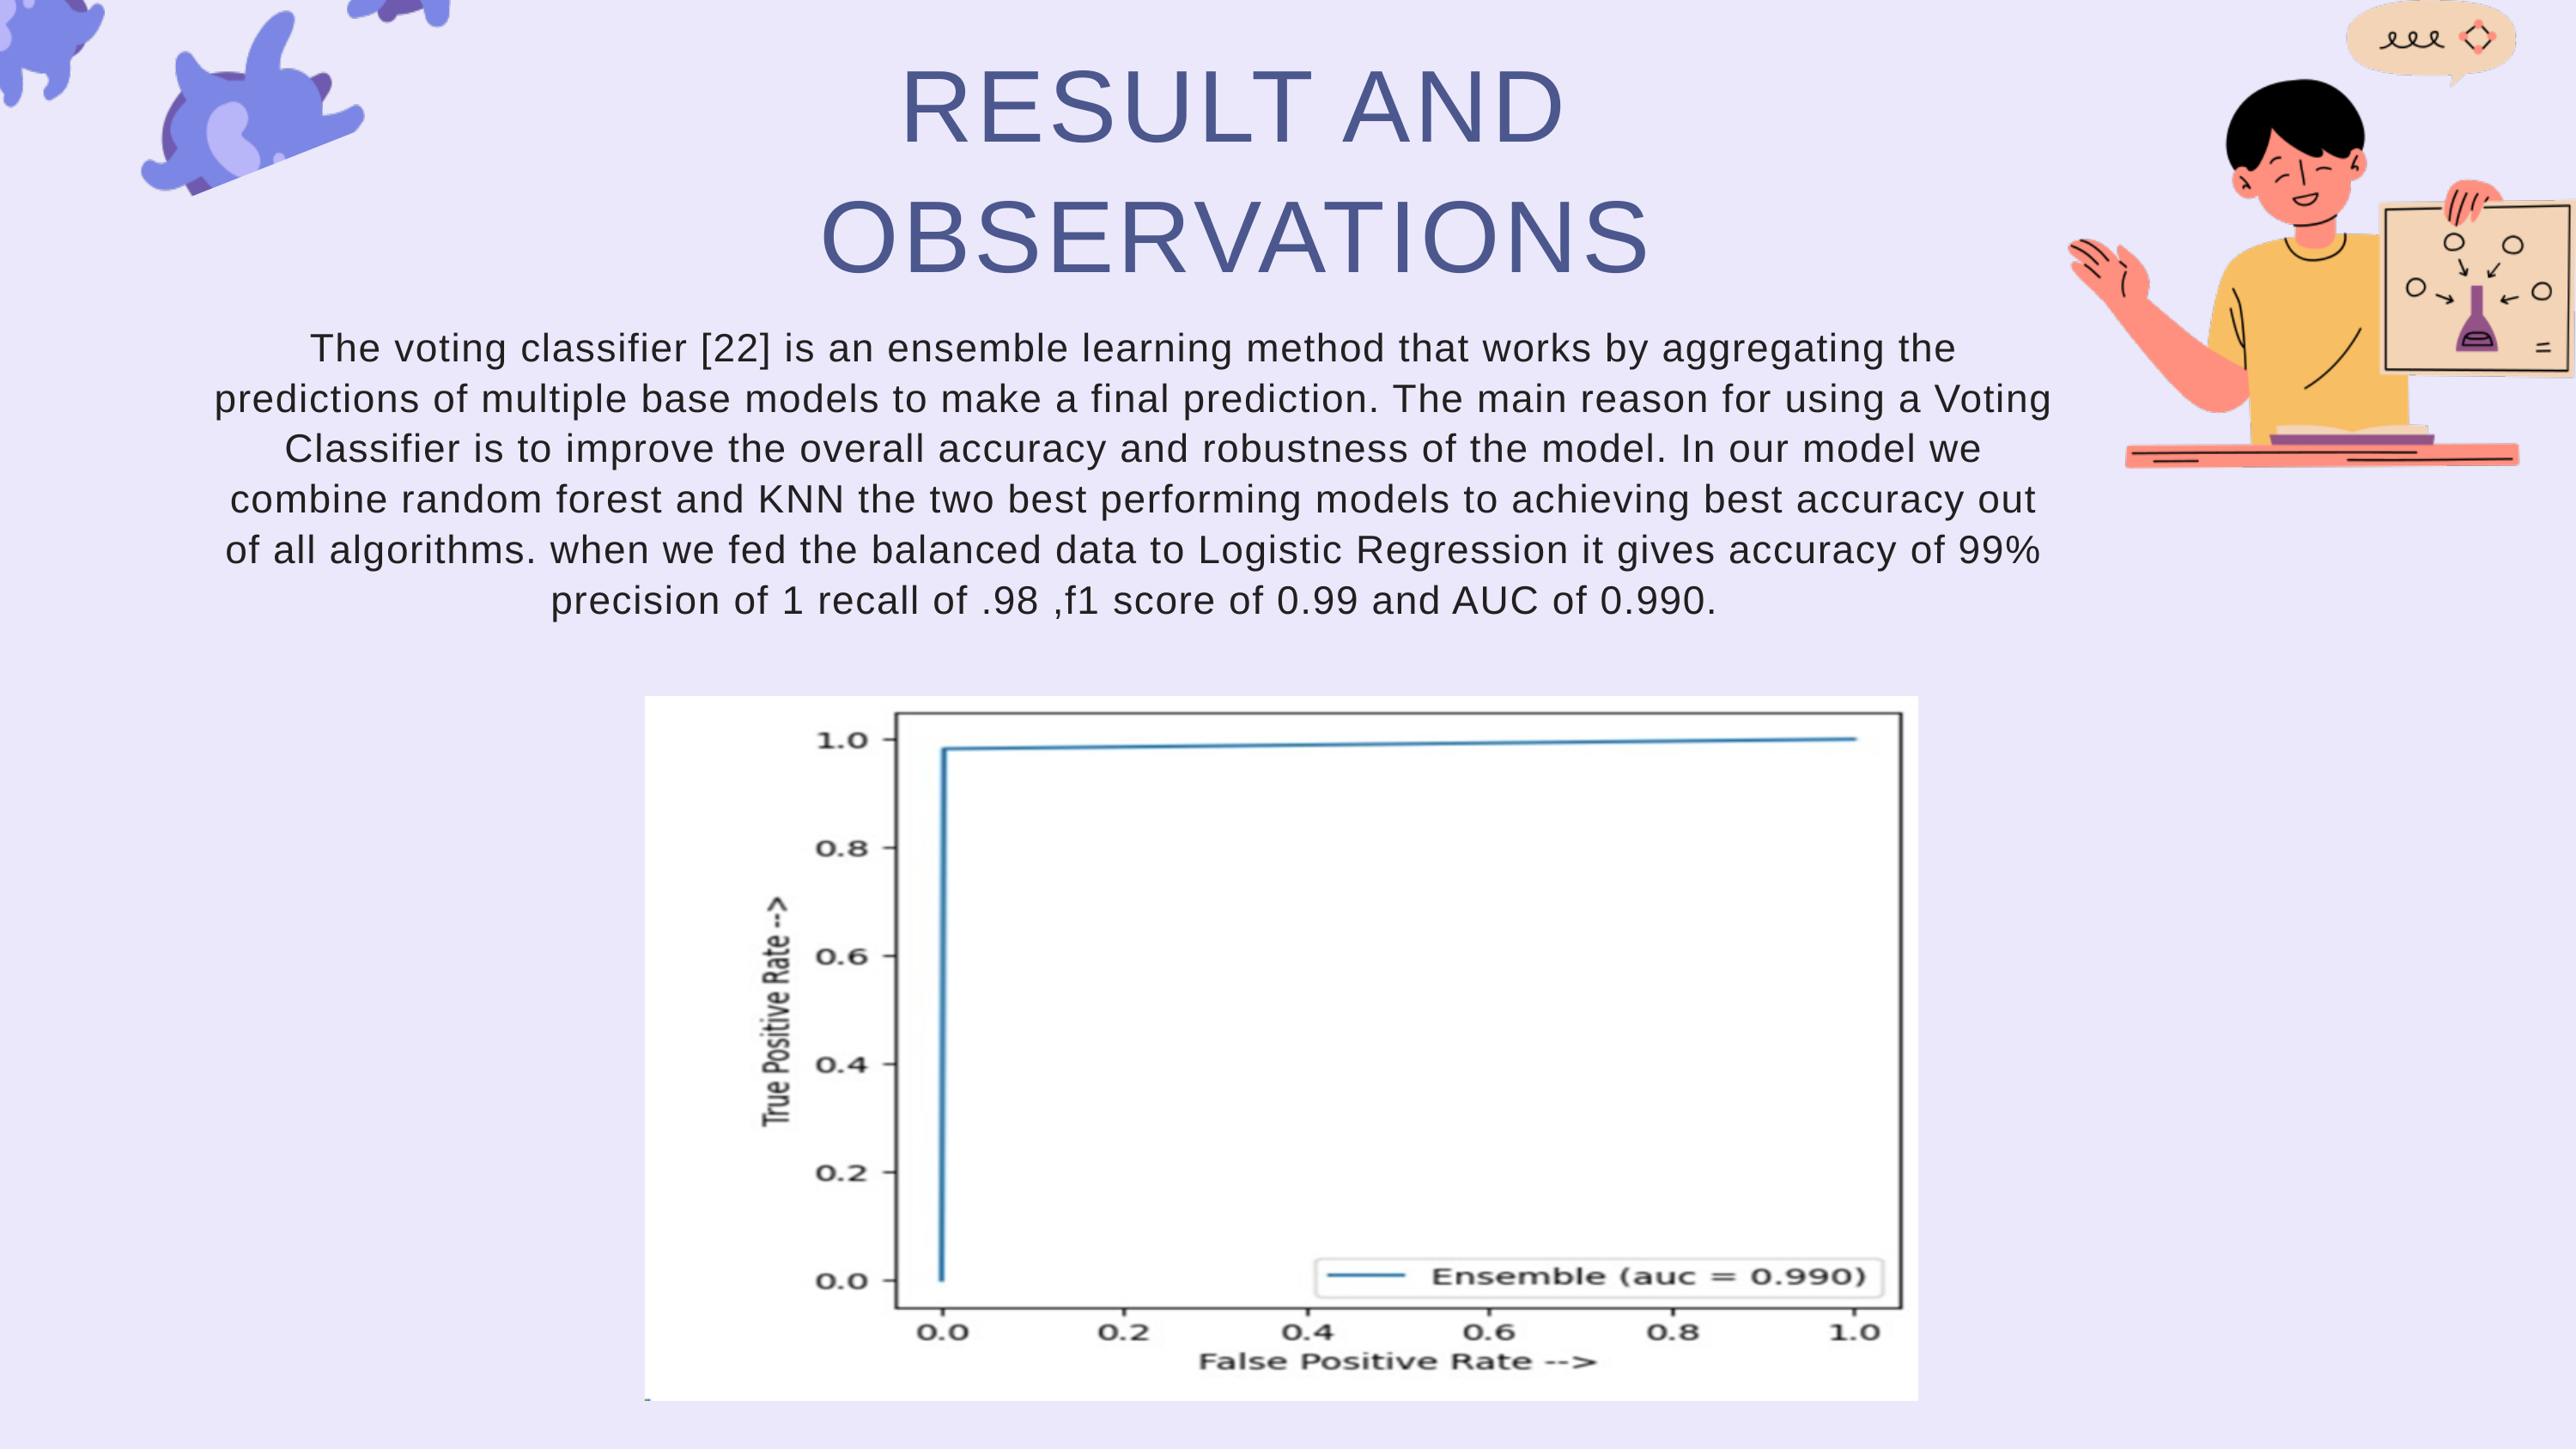

RESULT AND OBSERVATIONS
The voting classifier [22] is an ensemble learning method that works by aggregating the predictions of multiple base models to make a final prediction. The main reason for using a Voting Classifier is to improve the overall accuracy and robustness of the model. In our model we combine random forest and KNN the two best performing models to achieving best accuracy out of all algorithms. when we fed the balanced data to Logistic Regression it gives accuracy of 99% precision of 1 recall of .98 ,f1 score of 0.99 and AUC of 0.990.